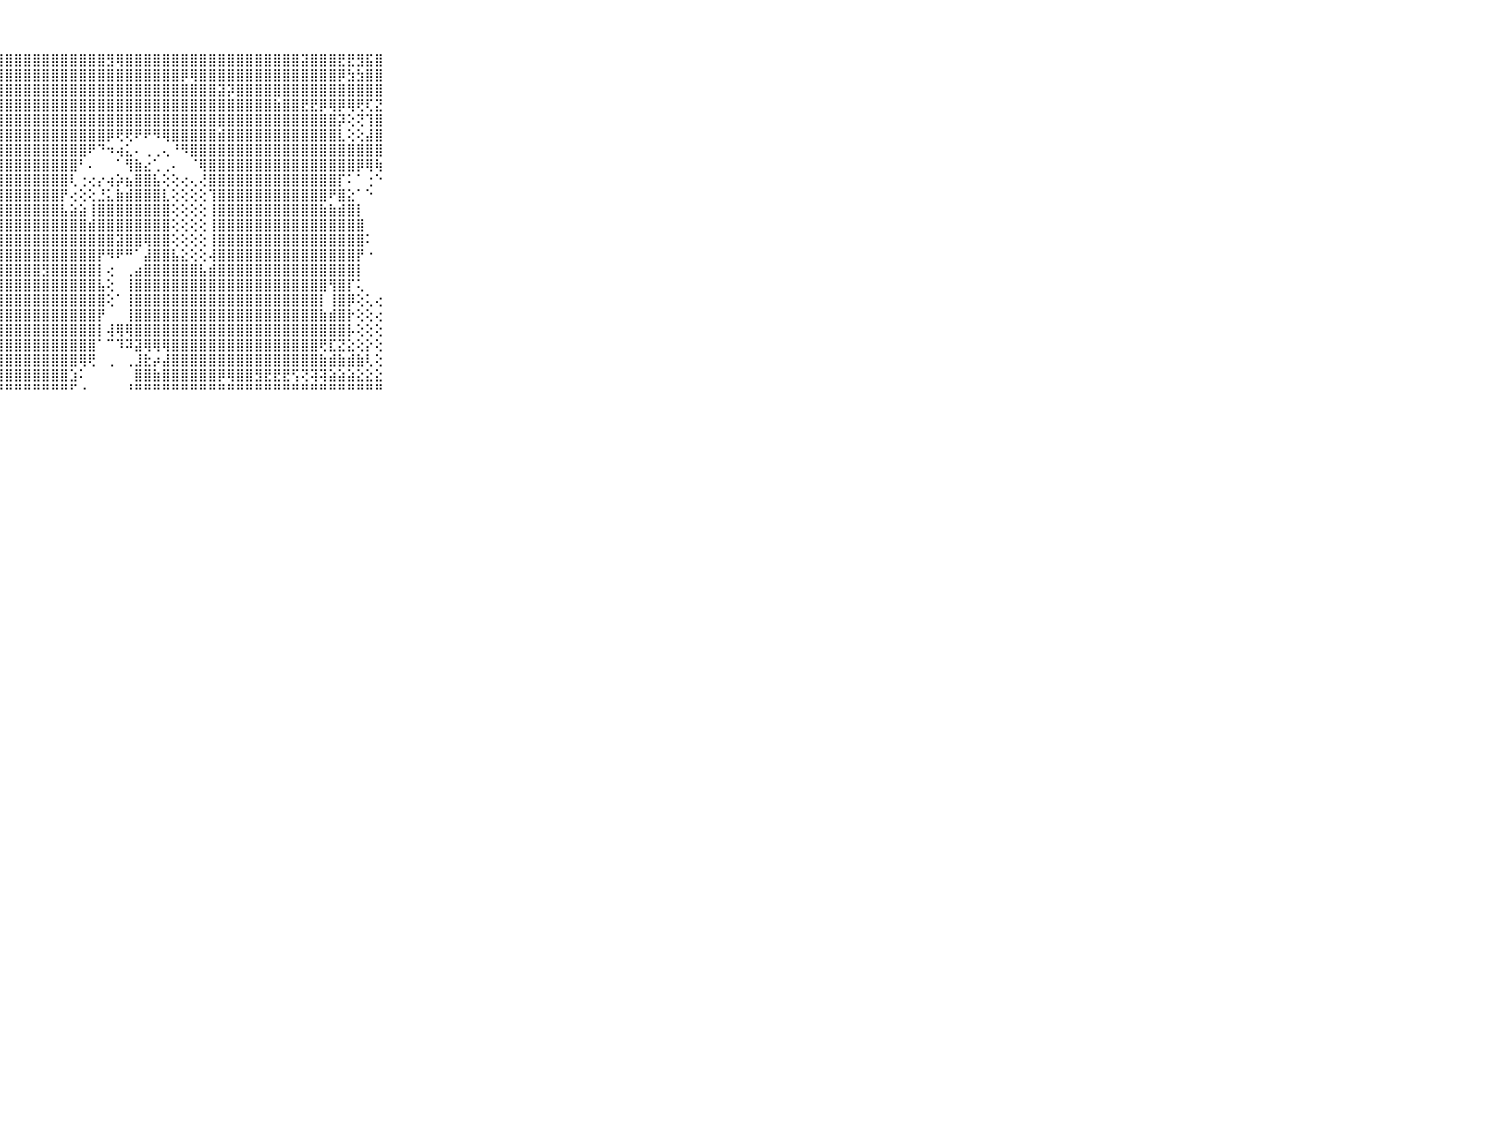

⠀⠀⠀⠀⠀⠀⠀⠀⠀⠀⠀⣿⣿⢿⣿⣿⣿⣿⣿⣿⣿⣿⣿⣻⣿⣿⣿⣿⣿⣿⣿⣿⣿⣿⣿⣿⣿⣿⣿⣻⢿⣿⣿⣿⣿⣿⣿⣿⣿⣿⣿⣿⣿⣿⣿⣿⣿⣿⣿⣿⣽⣿⣿⣿⣟⣟⣻⣯⣿⠀⠀⠀⠀⠀⠀⠀⠀⠀⠀⠀⠀
⠀⠀⠀⠀⠀⠀⠀⠀⠀⠀⠀⣿⣿⣿⣿⣿⣿⣿⣿⣿⣿⣿⣿⣿⣿⣿⣿⣿⣿⣿⣿⣿⣿⣿⣿⣿⣿⣿⣿⣿⣿⣿⣿⣿⣿⣿⣿⡿⢿⣿⣿⣿⣿⣿⣿⣿⣿⣿⣿⣿⣿⣿⣿⣿⡿⣳⣳⣿⣿⠀⠀⠀⠀⠀⠀⠀⠀⠀⠀⠀⠀
⠀⠀⠀⠀⠀⠀⠀⠀⠀⠀⠀⣿⣿⣿⣿⣿⣿⣿⣿⣿⣿⣿⣿⣿⣿⣿⣿⣿⣿⣿⣿⣿⣿⣿⣿⣿⣿⣿⣿⣿⣿⣿⣿⣿⣿⣿⣿⣿⣿⣿⣿⣽⡽⣿⣿⣿⣿⣿⣿⣿⣿⣿⣿⣿⣿⣿⣿⣿⣿⠀⠀⠀⠀⠀⠀⠀⠀⠀⠀⠀⠀
⠀⠀⠀⠀⠀⠀⠀⠀⠀⠀⠀⣿⣿⣿⣿⣿⣿⣿⣿⣿⣿⣿⣿⣿⣿⣯⣿⣿⣿⣿⣿⣿⣿⣿⣿⣿⣿⣿⣿⣿⣿⣿⣿⣿⣿⣿⣿⣿⣿⣿⣿⣿⣿⣿⣿⣿⣿⣷⣿⣿⣟⣟⡿⢿⡿⢿⢟⢏⣝⠀⠀⠀⠀⠀⠀⠀⠀⠀⠀⠀⠀
⠀⠀⠀⠀⠀⠀⠀⠀⠀⠀⠀⢜⢿⣿⣿⣿⣿⣿⣿⣿⣏⣿⣯⣿⣿⣿⣿⣿⣿⣿⣿⣿⣿⣿⣿⣿⣿⣿⣿⣿⣿⣿⣿⣿⣿⣿⣿⣿⣿⣿⣿⣿⣿⣿⣿⣿⣿⣿⣿⣿⣿⣿⣿⣿⡽⢕⢝⢹⣿⠀⠀⠀⠀⠀⠀⠀⠀⠀⠀⠀⠀
⠀⠀⠀⠀⠀⠀⠀⠀⠀⠀⠀⢕⢜⢻⣿⣿⣿⣿⣿⣿⣿⣿⣿⣿⣿⣿⣾⣿⣿⣿⣿⣿⣿⣿⣿⣿⣿⣿⣿⡿⢟⢟⠟⠟⠻⢿⣿⣿⣿⣿⣿⣾⣿⣿⣿⣿⣿⣿⣿⣿⣿⣿⣿⣿⣇⢕⢕⣼⣿⠀⠀⠀⠀⠀⠀⠀⠀⠀⠀⠀⠀
⠀⠀⠀⠀⠀⠀⠀⠀⠀⠀⠀⢕⢕⢕⢿⣿⣿⣿⣿⣿⣿⣿⣿⣿⣿⣿⣿⣿⣿⣿⣿⣿⣿⣿⣿⣿⣿⠟⠙⠲⢴⣅⠄⢀⢀⢄⠘⠻⣿⣿⣿⣿⣿⣿⣿⣿⣿⣿⣿⣿⣿⣿⣿⣿⣿⣿⣿⣿⣿⠀⠀⠀⠀⠀⠀⠀⠀⠀⠀⠀⠀
⠀⠀⠀⠀⠀⠀⠀⠀⠀⠀⠀⡕⢕⢕⢜⣿⣿⣿⣿⣿⣿⣿⣿⣿⣿⣿⣿⣿⣿⣿⣿⣿⣿⣿⣿⣿⠃⠄⠀⠀⠁⢻⣷⣔⢁⢀⠄⠀⠈⢿⣿⣿⣿⣿⣿⣿⣿⣿⣿⣿⣿⣿⣿⣿⣿⣿⡿⢿⢷⠀⠀⠀⠀⠀⠀⠀⠀⠀⠀⠀⠀
⠀⠀⠀⠀⠀⠀⠀⠀⠀⠀⠀⣗⢕⢕⢕⣿⣿⣿⣿⣿⣿⣿⣿⣿⣿⣿⣿⣿⣿⣿⣿⣿⣿⣿⣿⢇⢐⢔⡔⢴⡵⣦⣿⣿⣧⢕⢕⢔⢄⢜⣿⣿⣿⣿⣿⣿⣿⣿⣿⣿⣿⣿⣿⣿⡏⠅⠁⢐⠑⠀⠀⠀⠀⠀⠀⠀⠀⠀⠀⠀⠀
⠀⠀⠀⠀⠀⠀⠀⠀⠀⠀⠀⣿⢕⢕⢕⣿⣿⣿⣿⣿⣿⣿⣿⣿⣿⣿⣿⣿⣿⣿⣿⣿⣿⣿⡟⢔⢕⢕⣘⣅⣷⣾⣿⣿⣿⣇⢕⢕⢕⢕⢹⣿⣿⣿⣿⣿⣿⣿⣿⣿⣿⣿⣿⠟⣿⣕⠁⠑⠀⠀⠀⠀⠀⠀⠀⠀⠀⠀⠀⠀⠀
⠀⠀⠀⠀⠀⠀⠀⠀⠀⠀⠀⣟⢕⢕⢕⣿⣿⣿⣿⣿⣿⣿⣿⣿⣿⣿⣿⣿⣿⣿⣿⣿⣿⣿⣧⣵⣵⢸⣿⣿⣿⣿⣿⣿⣿⣿⢕⢕⢕⢕⢸⣿⣿⣿⣿⣿⣿⣿⣿⣿⣿⣿⣷⣷⣾⣿⡇⠀⠀⠀⠀⠀⠀⠀⠀⠀⠀⠀⠀⠀⠀
⠀⠀⠀⠀⠀⠀⠀⠀⠀⠀⠀⣗⢕⢕⢕⣿⣿⣿⣿⣿⣿⣿⣿⣿⣿⣿⣿⣿⣿⣿⣿⣿⣿⣿⣿⣿⣿⣾⣿⣿⣿⣿⣿⣿⣿⣿⢕⢕⢕⢕⢸⣿⣿⣿⣿⣿⣿⣿⣿⣿⣿⣿⣿⣿⣿⣿⣿⠀⠀⠀⠀⠀⠀⠀⠀⠀⠀⠀⠀⠀⠀
⠀⠀⠀⠀⠀⠀⠀⠀⠀⠀⠀⡇⢕⢕⢱⣿⣿⣿⣿⣿⣿⣿⣾⣿⣿⣿⣿⣿⣿⣿⣿⣿⣿⣿⣿⣿⣿⣿⣿⣿⣽⣿⣿⢿⣿⣿⢕⢕⢕⢕⢸⣿⣿⣿⣿⣿⣿⣿⣿⣿⣿⣿⣿⣿⣿⣿⣿⠅⠀⠀⠀⠀⠀⠀⠀⠀⠀⠀⠀⠀⠀
⠀⠀⠀⠀⠀⠀⠀⠀⠀⠀⠀⡇⢕⢕⢸⣿⣿⣿⣿⣿⣿⣿⣿⣿⣿⣿⣿⣿⣿⣿⣿⣿⣿⣿⣿⣿⣿⣿⡟⠻⠟⠛⠁⣼⣿⣿⣧⣕⢕⢕⢼⣿⣿⣿⣿⣿⣿⣿⣿⣿⣿⣿⣿⣿⣿⣿⡟⠐⠀⠀⠀⠀⠀⠀⠀⠀⠀⠀⠀⠀⠀
⠀⠀⠀⠀⠀⠀⠀⠀⠀⠀⠀⢕⢕⢕⣼⣿⣿⣿⣿⣿⣿⣿⣿⣿⣿⣿⣿⣿⣿⣿⣿⣿⣻⣿⣿⣿⣿⣿⡇⢔⠀⢀⣴⣿⣿⣿⣿⣿⣿⣧⣾⣿⣿⣿⣿⣿⣿⣿⣿⣿⣿⣿⣿⣿⣿⣿⡇⠀⠀⠀⠀⠀⠀⠀⠀⠀⠀⠀⠀⠀⠀
⠀⠀⠀⠀⠀⠀⠀⠀⠀⠀⠀⢕⢅⢅⣿⣿⣿⣿⣿⣿⣿⣿⣿⣿⣿⣿⣿⣿⣿⣿⣿⣿⣿⣿⣿⣿⣿⣿⣧⢕⠀⢸⣿⣿⣿⣿⣿⣿⣿⣿⣿⣿⣿⣿⣿⣿⣿⣿⣿⣿⣿⣿⣿⢻⣿⡏⢅⠀⠀⠀⠀⠀⠀⠀⠀⠀⠀⠀⠀⠀⠀
⠀⠀⠀⠀⠀⠀⠀⠀⠀⠀⠀⢕⢕⢱⣿⣿⣿⣿⣿⣿⣿⣿⣿⣿⣿⣿⣿⣿⣿⣿⣿⣿⣿⣿⣿⣿⣿⣿⣿⢕⠁⢸⣿⣿⣿⣿⣿⣿⣿⣿⣿⣿⣿⣿⣿⣿⣿⣿⣿⣿⣿⣿⡇⢸⣿⡿⢕⢅⢔⠀⠀⠀⠀⠀⠀⠀⠀⠀⠀⠀⠀
⠀⠀⠀⠀⠀⠀⠀⠀⠀⠀⠀⢕⢅⢸⣿⣿⣿⣿⣿⣿⣿⣿⣿⣿⣿⣿⣿⣿⣿⣿⣿⣿⣿⣿⣿⣿⣿⣿⡟⠀⠀⢸⣿⣿⣿⣿⣿⣿⣿⣿⣿⣿⣿⣿⣿⣿⣿⣿⣿⣿⣿⣿⣷⣾⣿⡗⢕⢕⢔⠀⠀⠀⠀⠀⠀⠀⠀⠀⠀⠀⠀
⠀⠀⠀⠀⠀⠀⠀⠀⠀⠀⠀⢕⢑⢸⣿⣿⣿⣿⣿⣿⣿⣿⣿⣿⣿⣿⣿⣿⣿⣿⣿⣿⣿⣿⣿⣿⣿⣿⡇⢼⢿⢿⣿⣿⣿⣿⣿⣿⣿⣿⣿⣿⣿⣿⣿⣿⣿⣿⣿⣿⣿⣿⣿⣿⣿⡧⢕⢕⢕⠀⠀⠀⠀⠀⠀⠀⠀⠀⠀⠀⠀
⠀⠀⠀⠀⠀⠀⠀⠀⠀⠀⠀⠕⢑⣿⣿⣿⣿⣿⣿⣿⣿⣿⣿⣿⣿⣿⣿⣿⣿⣿⣿⣿⣿⣿⣿⣿⣿⣿⠁⠉⠹⠽⣽⢿⢿⢿⣿⣿⣿⣿⣿⣿⣿⣿⣿⣿⣿⣿⣿⣿⣿⣿⢟⣏⣝⣕⢕⡕⢕⠀⠀⠀⠀⠀⠀⠀⠀⠀⠀⠀⠀
⠀⠀⠀⠀⠀⠀⠀⠀⠀⠀⠀⢕⢕⣿⣿⣿⣿⣿⣿⣿⣿⣿⣿⣿⣿⣿⣿⣿⣿⣿⣿⣿⣿⣿⣿⣿⢿⢟⠀⢀⠀⢀⣸⣗⡴⣼⣿⣿⣿⣿⣿⣿⣿⣿⣿⣿⣿⣿⣿⣿⣿⣿⣷⣾⣷⣾⣷⢇⢕⠀⠀⠀⠀⠀⠀⠀⠀⠀⠀⠀⠀
⠀⠀⠀⠀⠀⠀⠀⠀⠀⠀⠀⠁⢕⣿⣿⣿⣿⣿⣿⣿⣿⣿⣿⣿⣿⣿⣿⣿⣿⣿⣿⣿⣿⣿⣿⣱⠅⠀⠀⠀⠀⠀⣿⣿⣷⣿⣿⣿⣿⣿⣿⡿⢿⣿⣿⣻⣟⣟⣟⢫⢝⢽⢽⣵⣵⣵⣕⣕⣕⠀⠀⠀⠀⠀⠀⠀⠀⠀⠀⠀⠀
⠀⠀⠀⠀⠀⠀⠀⠀⠀⠀⠀⠀⠑⠛⠛⠛⠛⠛⠛⠛⠛⠛⠛⠛⠛⠛⠛⠛⠛⠛⠛⠛⠛⠛⠛⠋⠐⠀⠀⠀⠀⠘⠛⠛⠛⠛⠛⠛⠛⠛⠛⠛⠛⠛⠛⠛⠛⠛⠛⠛⠛⠛⠛⠛⠛⠛⠛⠛⠛⠀⠀⠀⠀⠀⠀⠀⠀⠀⠀⠀⠀